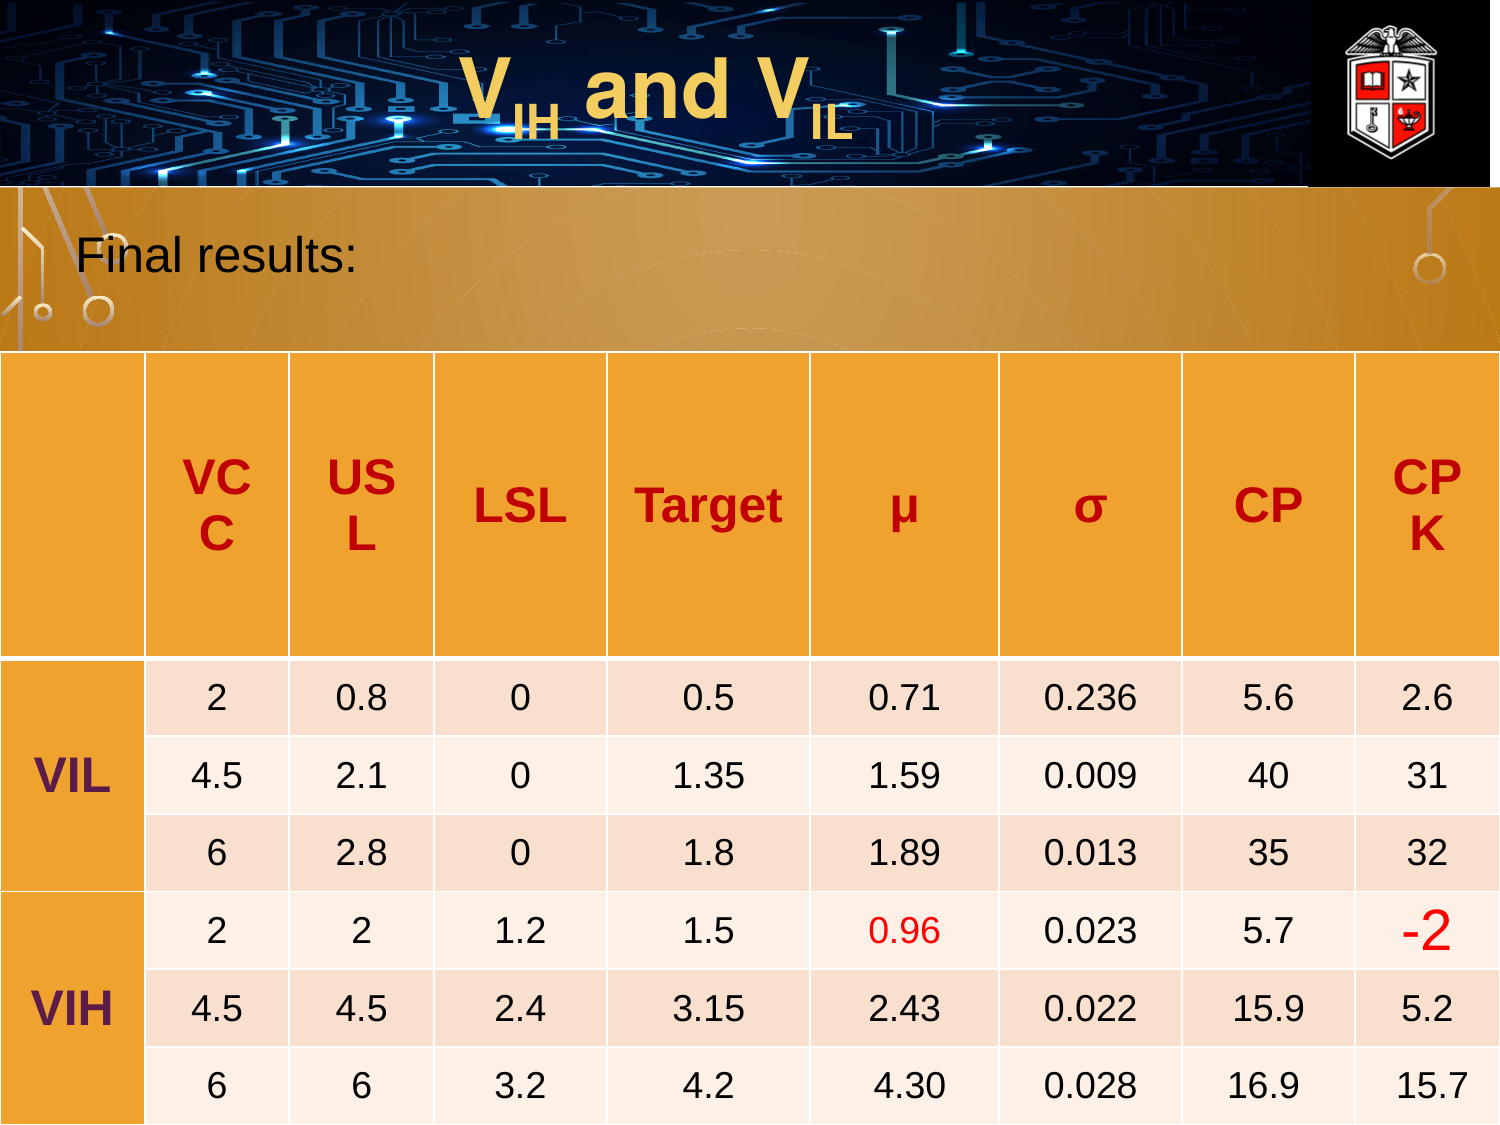

VIH and VIL
Final results:
|  | VCC | USL | LSL | Target | μ | σ | CP | CPK |
| --- | --- | --- | --- | --- | --- | --- | --- | --- |
| VIL | 2 | 0.8 | 0 | 0.5 | 0.71 | 0.236 | 5.6 | 2.6 |
|  | 4.5 | 2.1 | 0 | 1.35 | 1.59 | 0.009 | 40 | 31 |
|  | 6 | 2.8 | 0 | 1.8 | 1.89 | 0.013 | 35 | 32 |
| VIH | 2 | 2 | 1.2 | 1.5 | 0.96 | 0.023 | 5.7 | -2 |
|  | 4.5 | 4.5 | 2.4 | 3.15 | 2.43 | 0.022 | 15.9 | 5.2 |
|  | 6 | 6 | 3.2 | 4.2 | 4.30 | 0.028 | 16.9 | 15.7 |